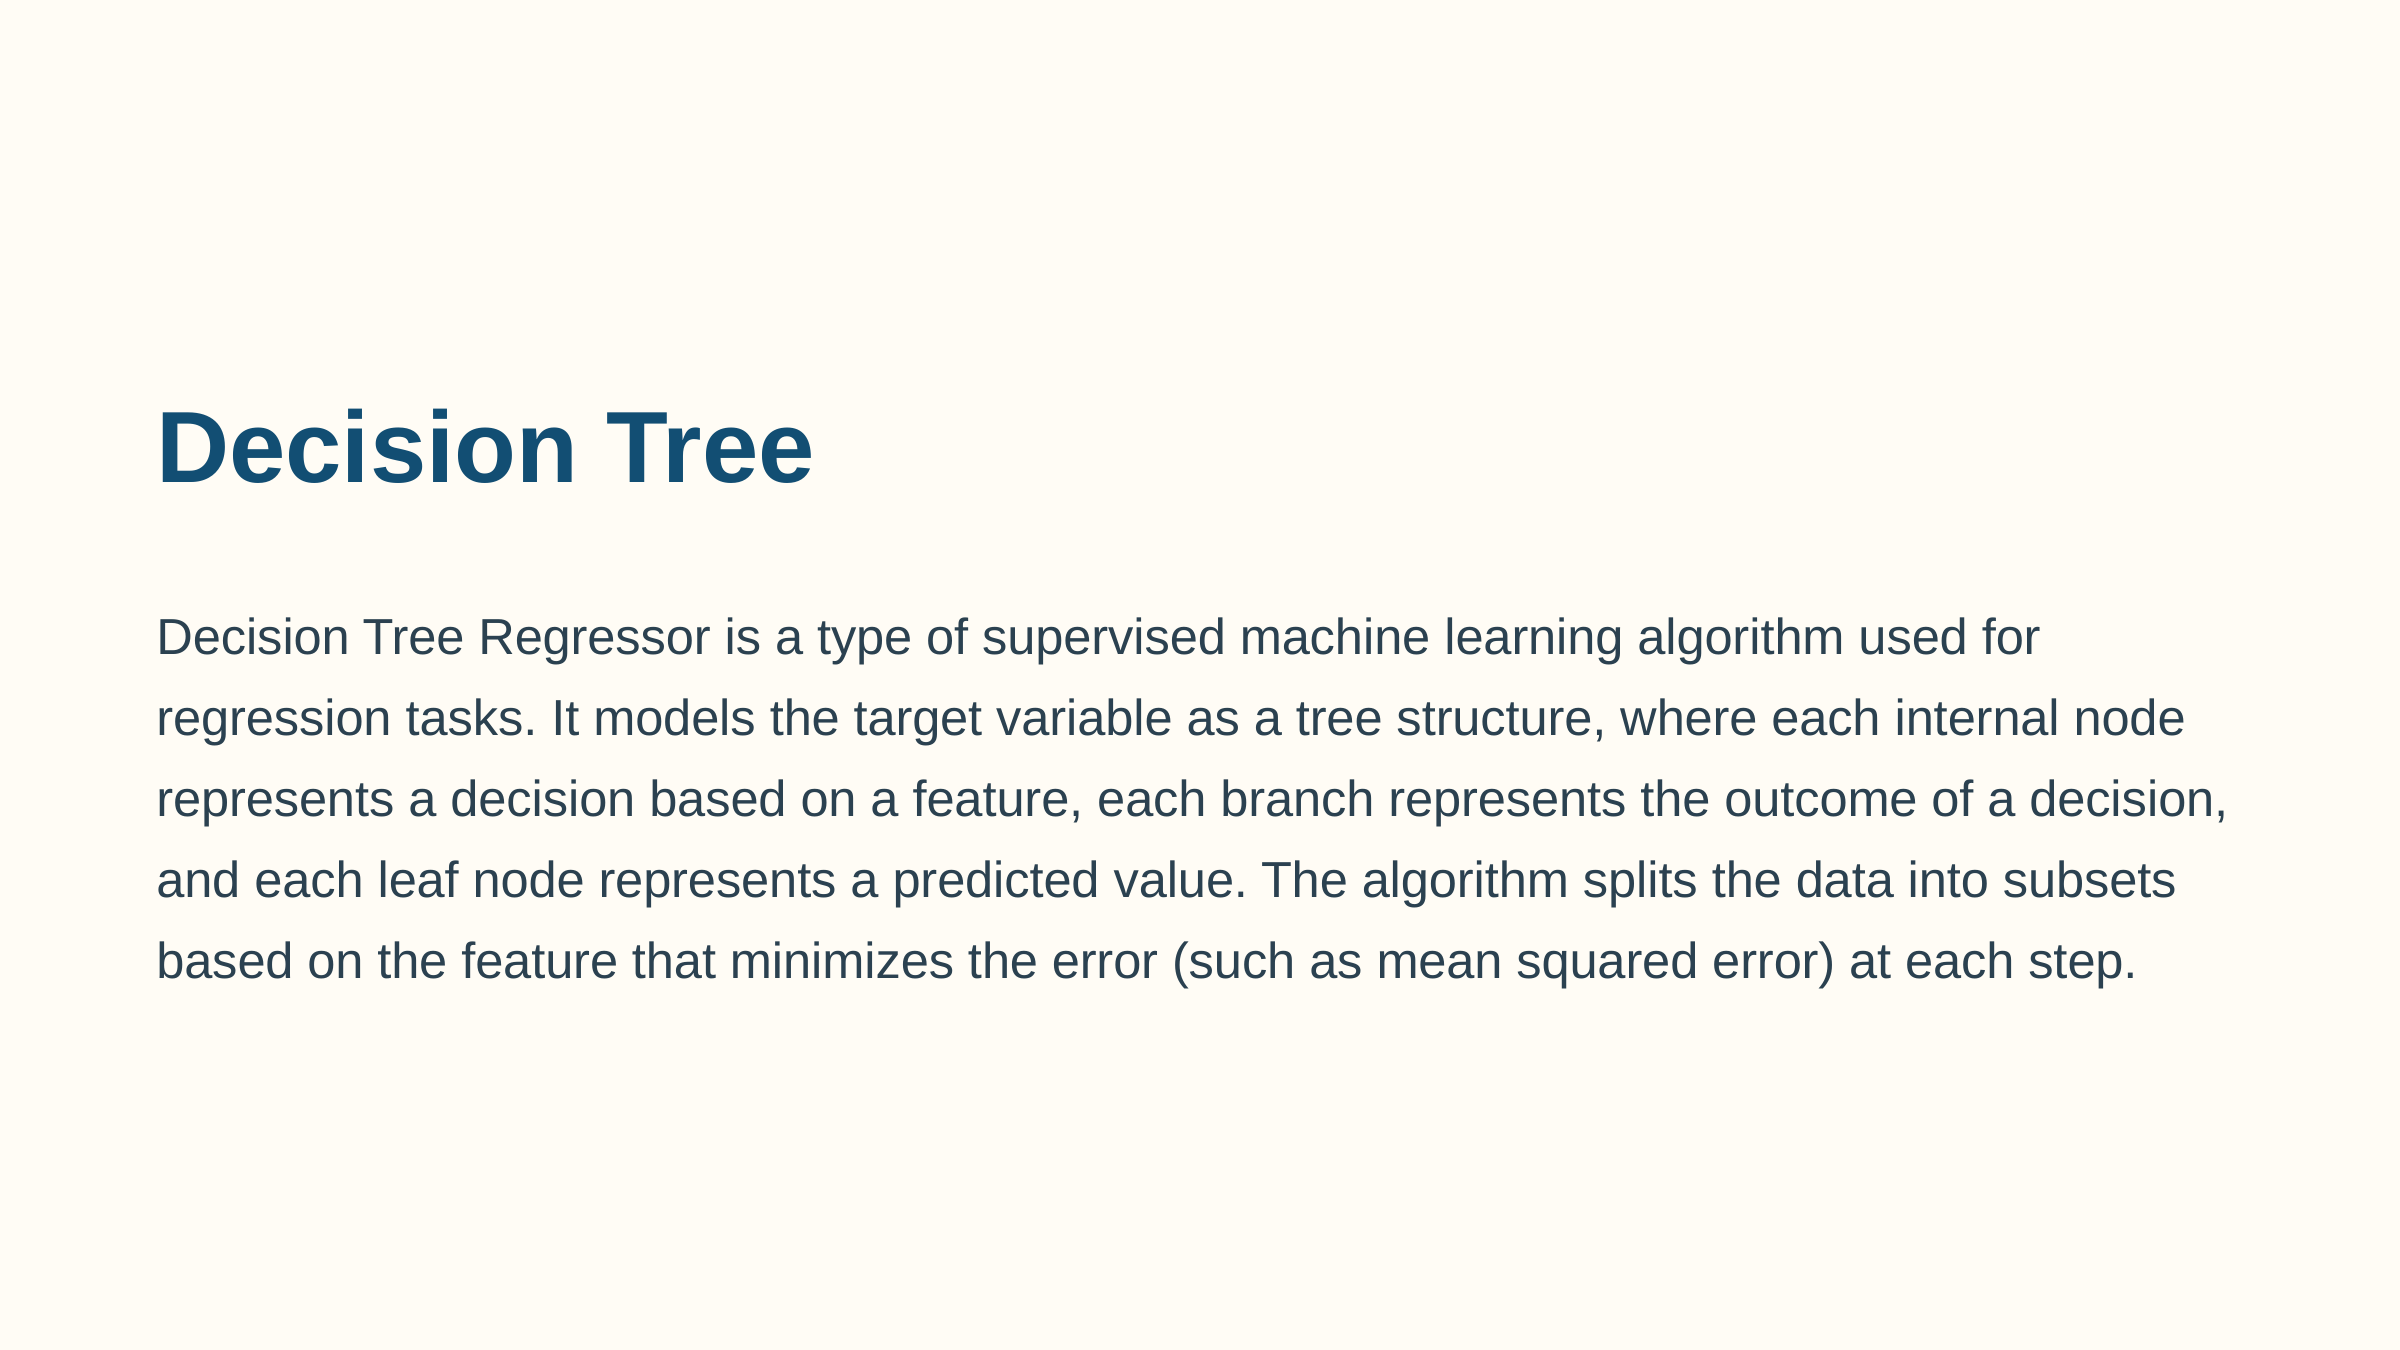

Decision Tree
Decision Tree Regressor is a type of supervised machine learning algorithm used for regression tasks. It models the target variable as a tree structure, where each internal node represents a decision based on a feature, each branch represents the outcome of a decision, and each leaf node represents a predicted value. The algorithm splits the data into subsets based on the feature that minimizes the error (such as mean squared error) at each step.